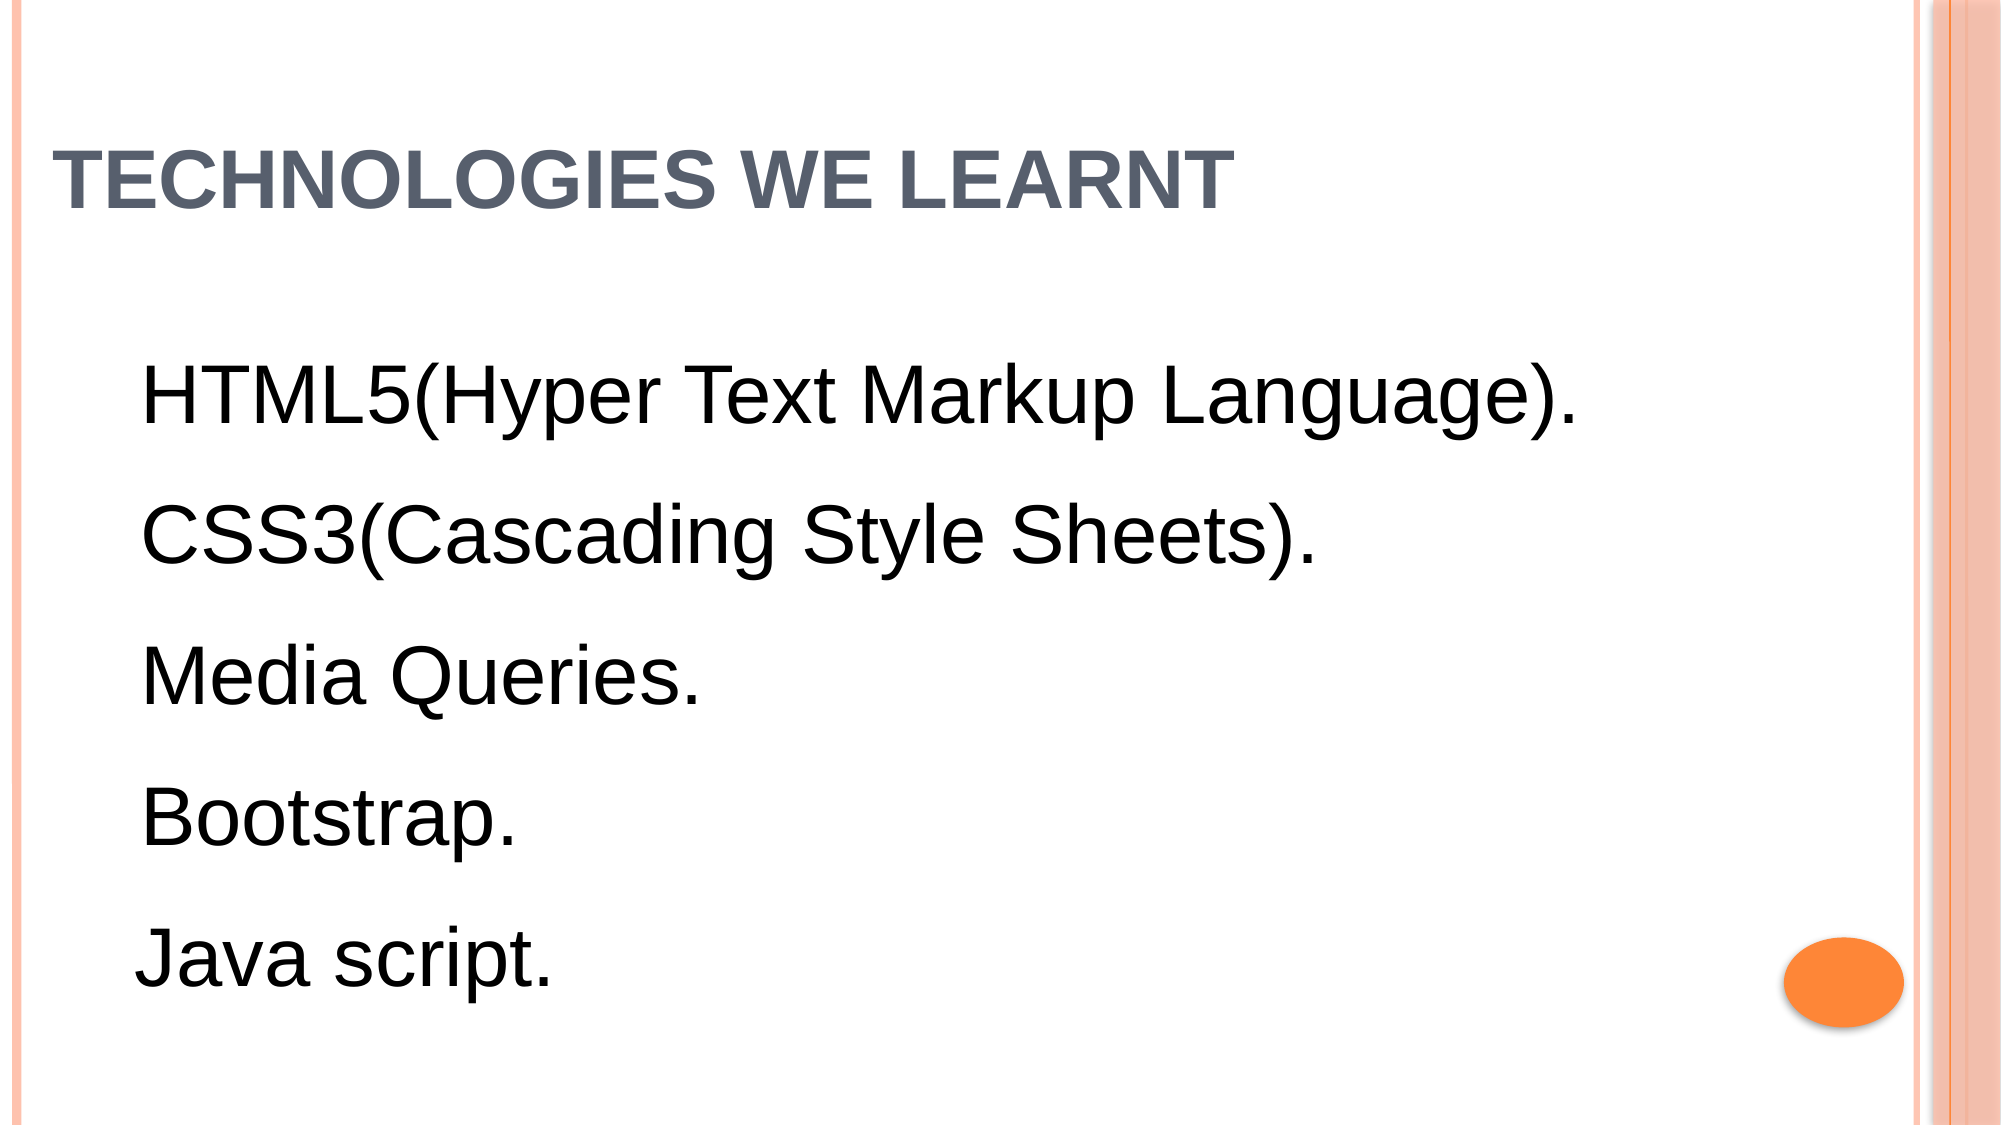

# TECHNOLOGIES WE LEARNT
HTML5(Hyper Text Markup Language).
CSS3(Cascading Style Sheets).
Media Queries.
Bootstrap.
   Java script.